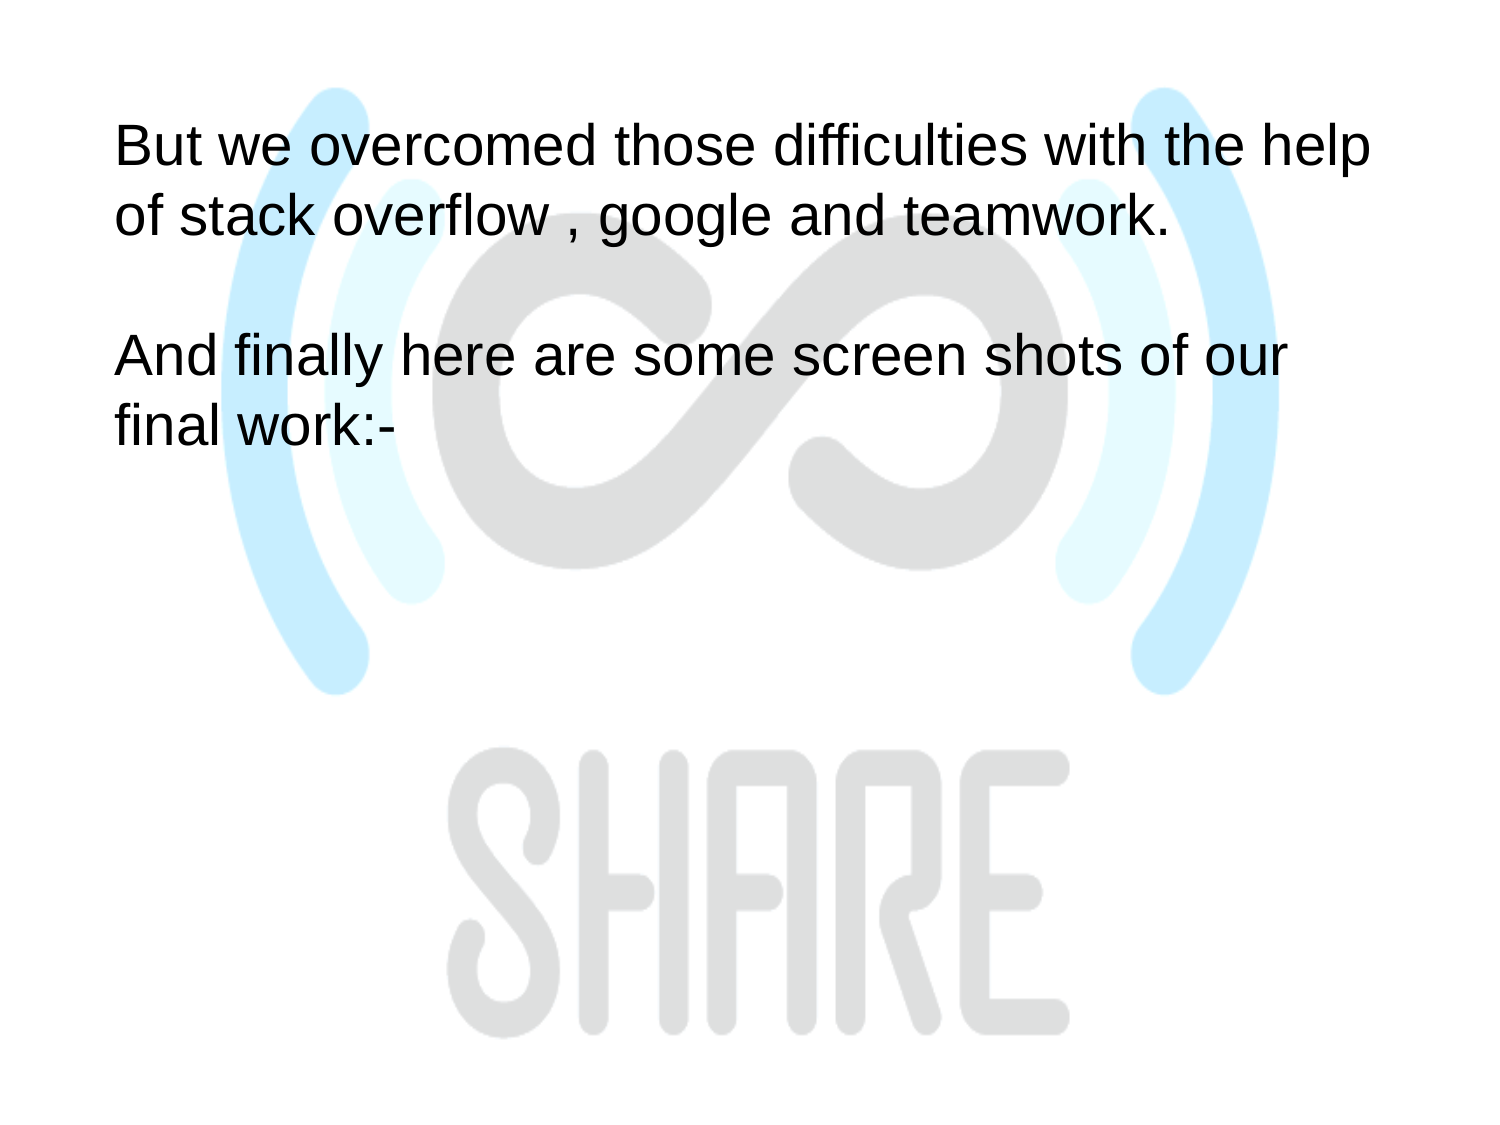

But we overcomed those difficulties with the help of stack overflow , google and teamwork.

And finally here are some screen shots of our final work:-